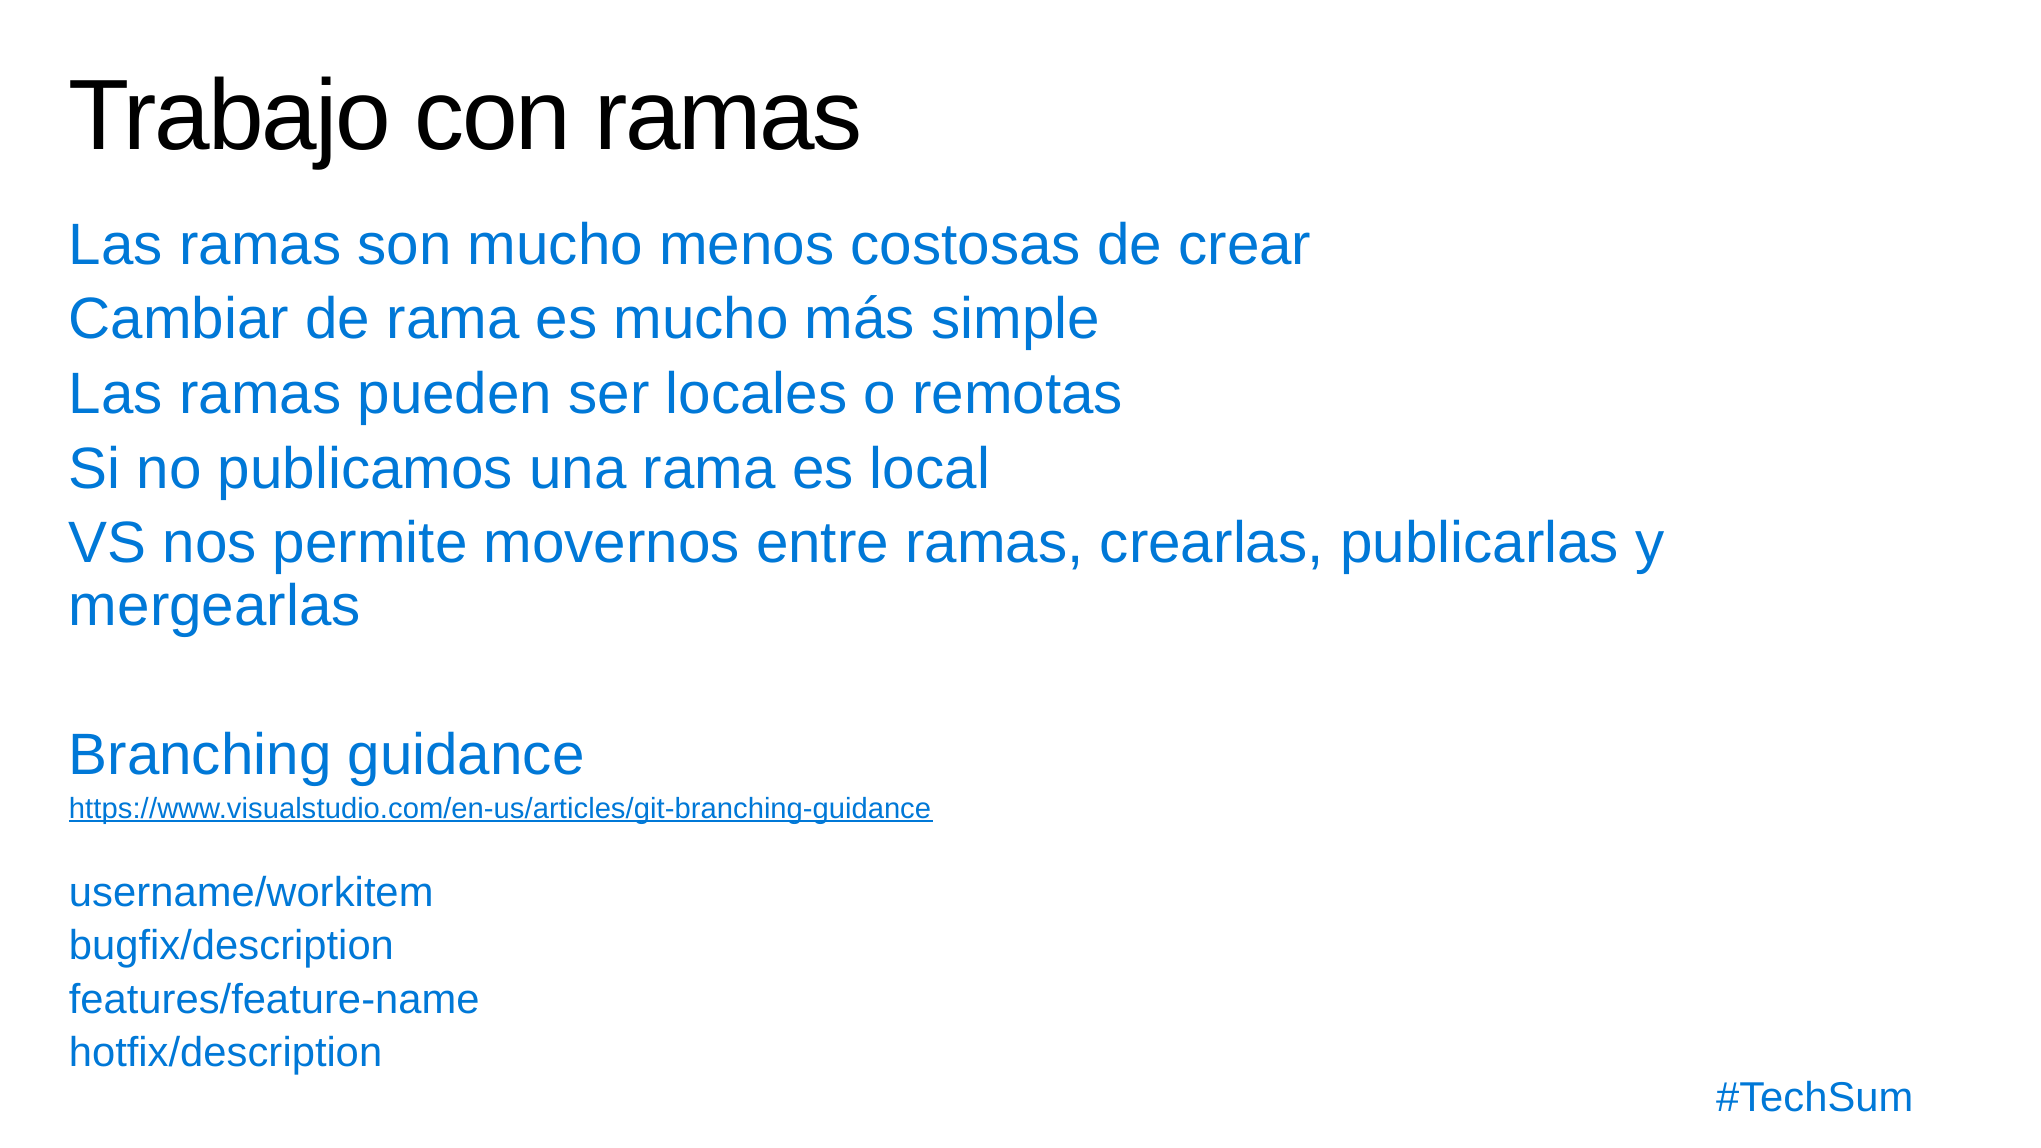

# Trabajo con ramas
Las ramas son mucho menos costosas de crear
Cambiar de rama es mucho más simple
Las ramas pueden ser locales o remotas
Si no publicamos una rama es local
VS nos permite movernos entre ramas, crearlas, publicarlas y mergearlas

Branching guidance
https://www.visualstudio.com/en-us/articles/git-branching-guidance

username/workitem
bugfix/description
features/feature-name
hotfix/description